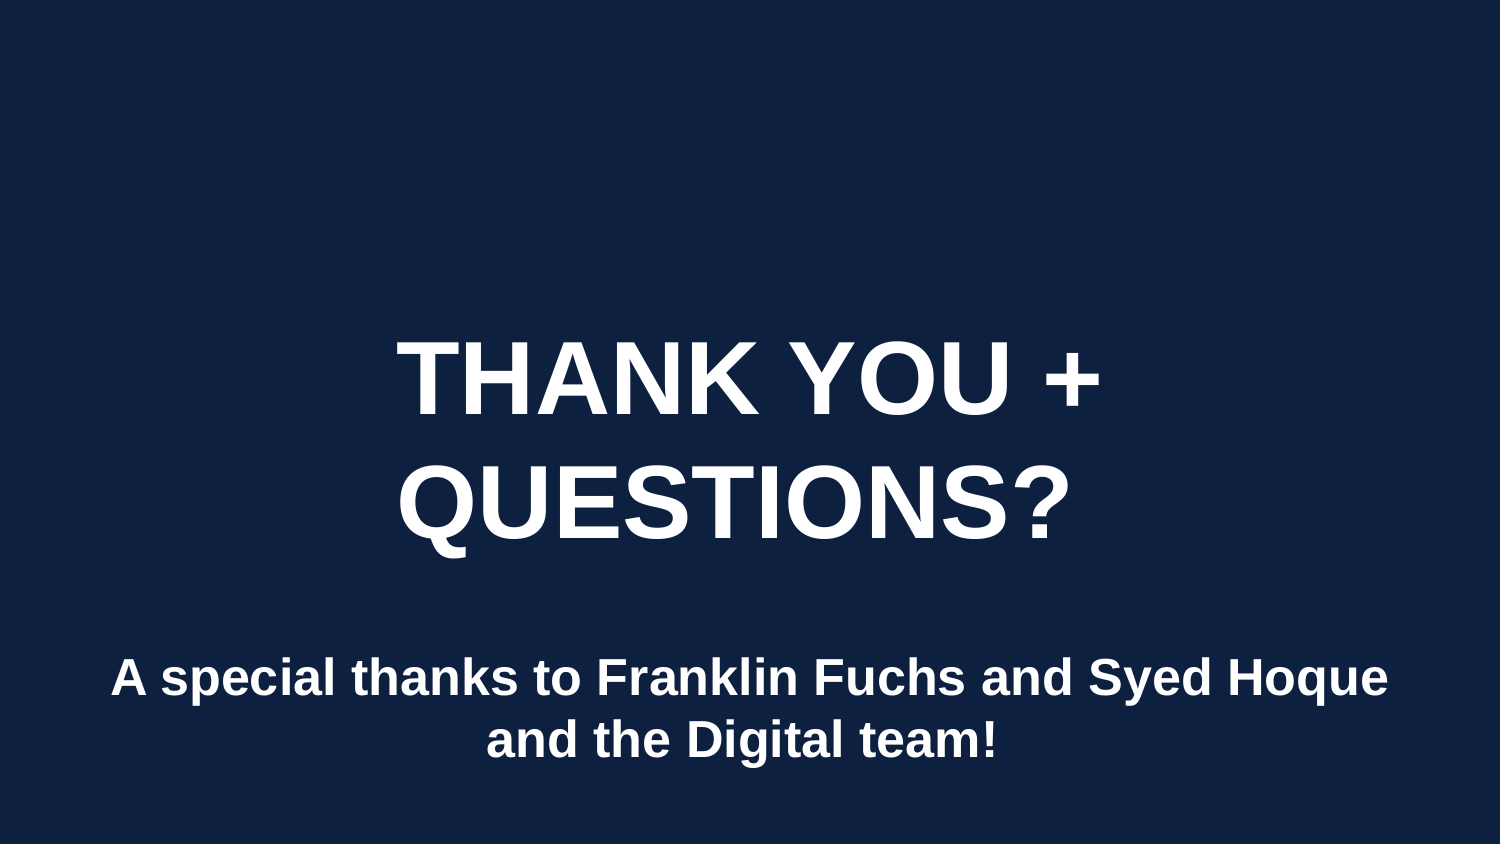

THANK YOU + QUESTIONS?
A special thanks to Franklin Fuchs and Syed Hoque and the Digital team!